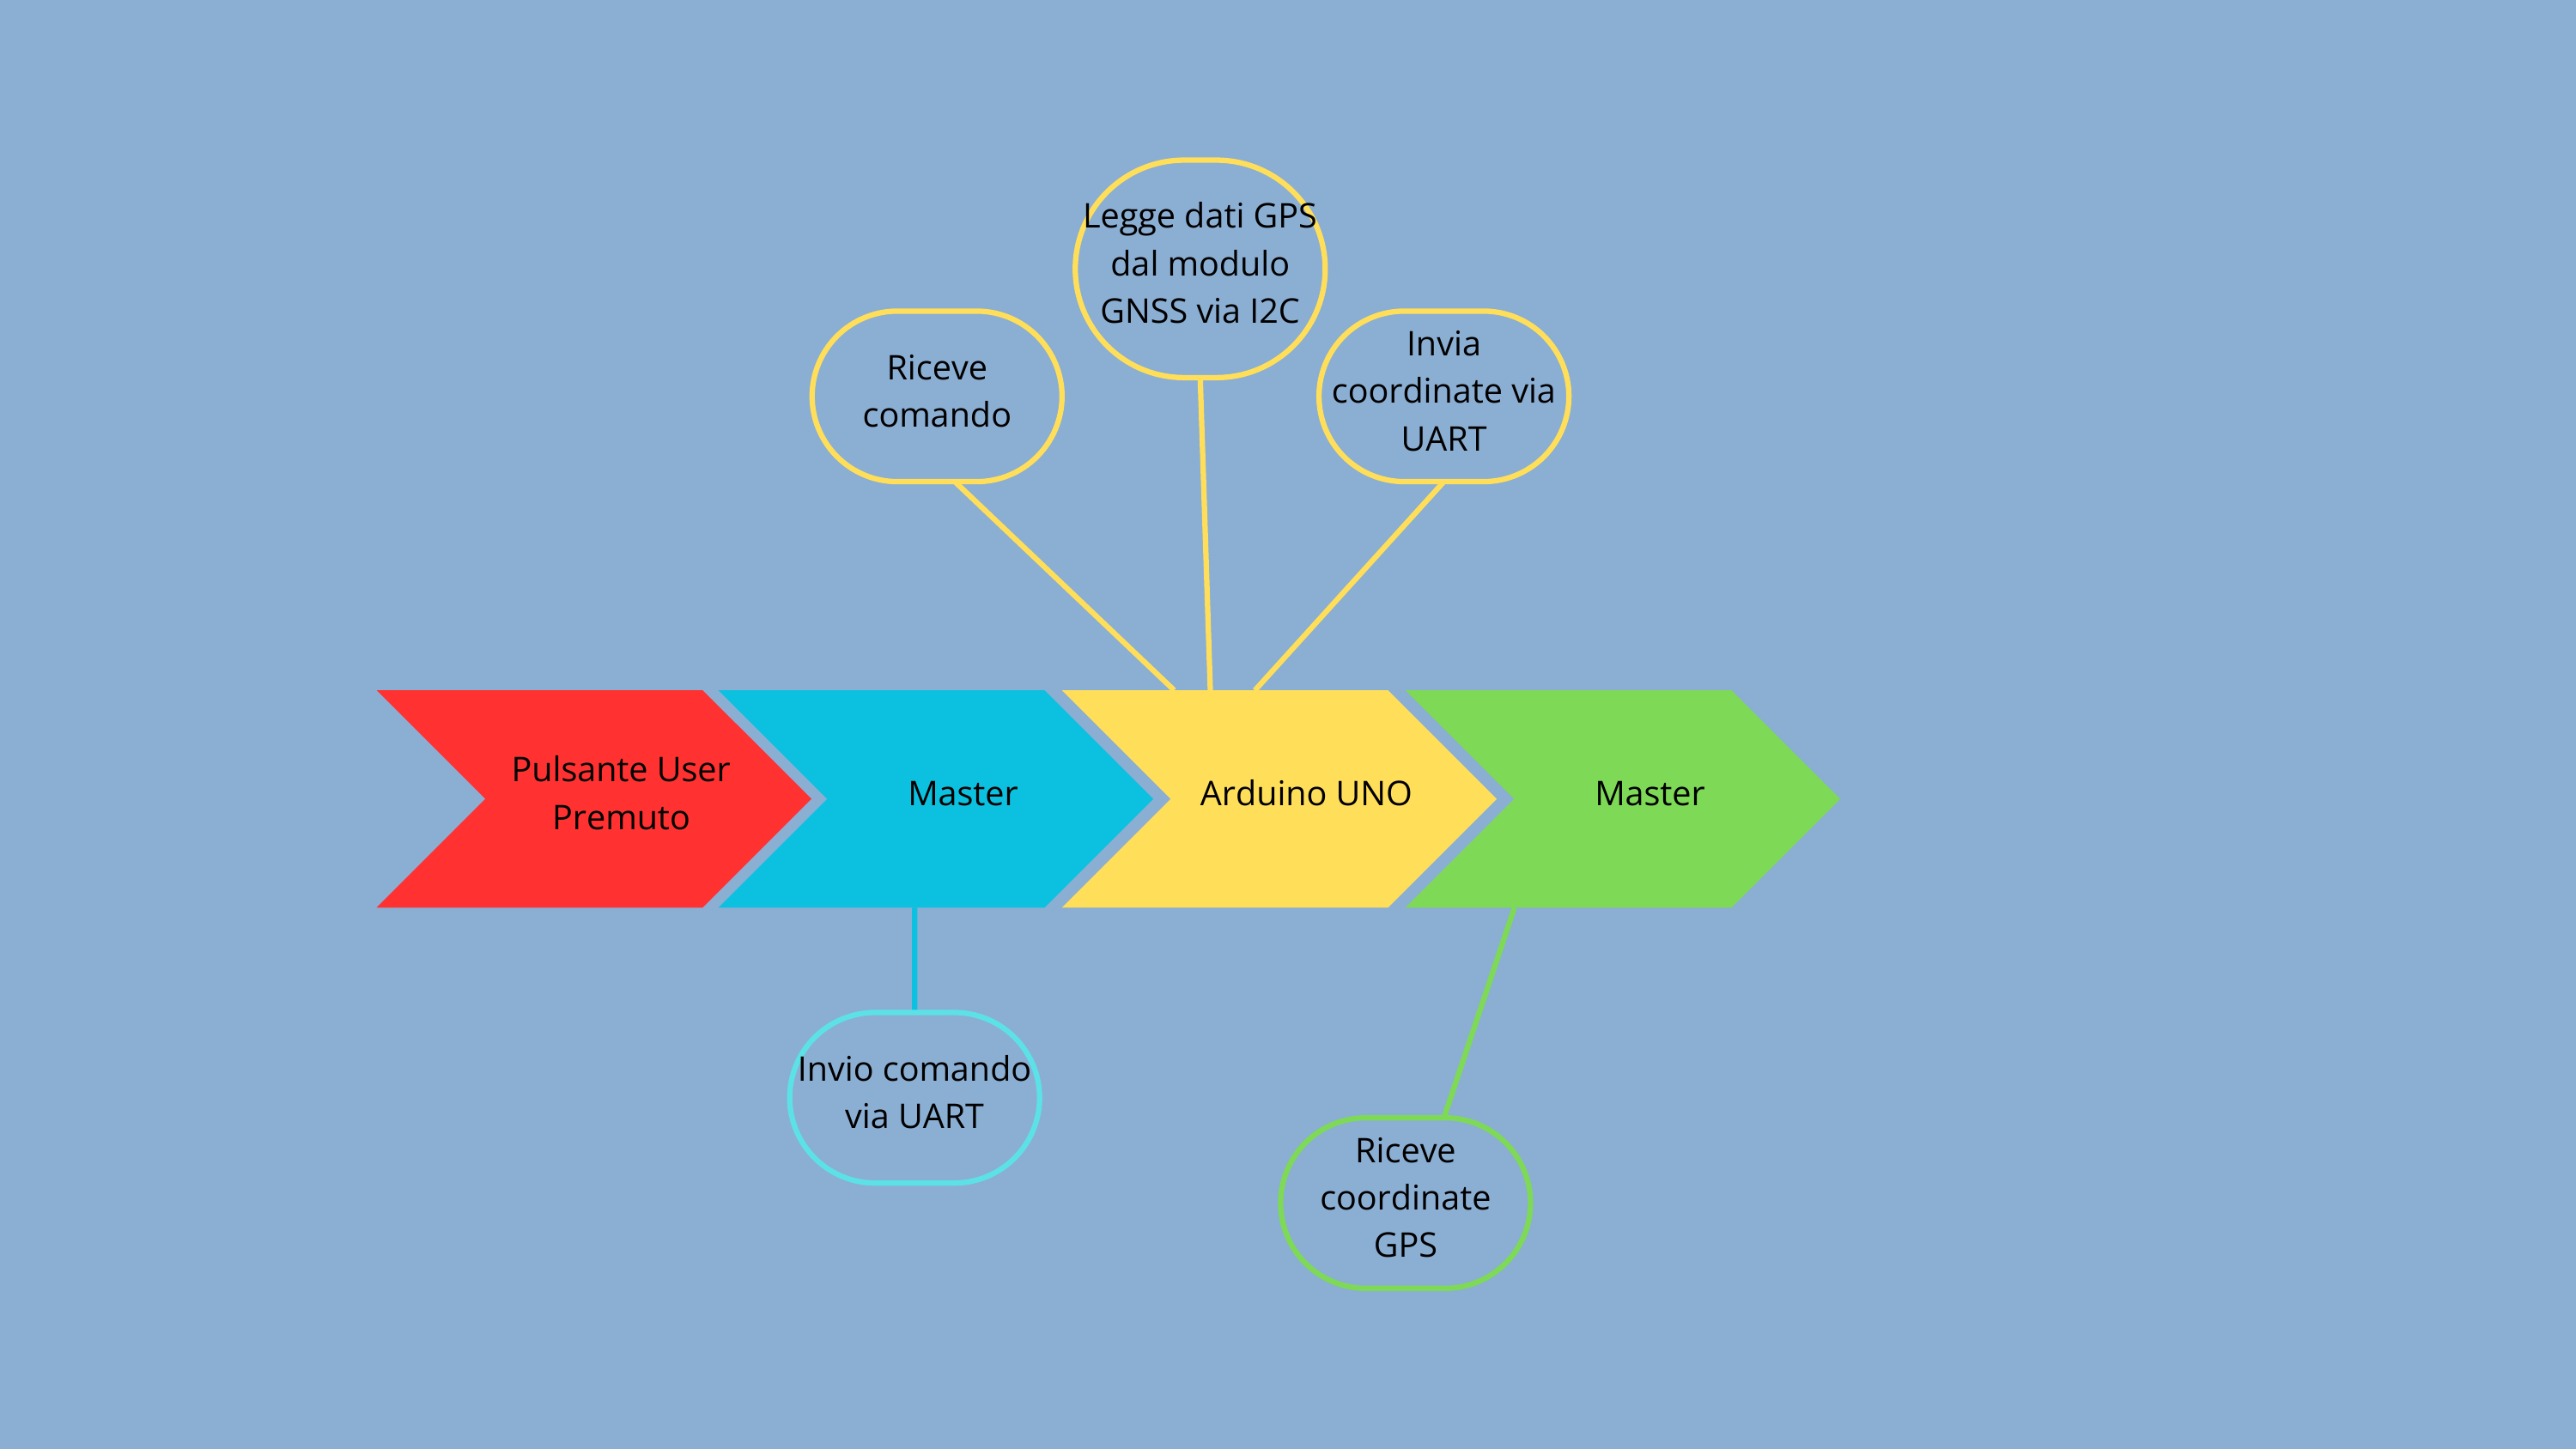

Legge dati GPS dal modulo GNSS via I2C

Riceve comando

Invia coordinate via UART

Pulsante User Premuto

Master

Arduino UNO

Master

Invio comando via UART

Riceve coordinate GPS